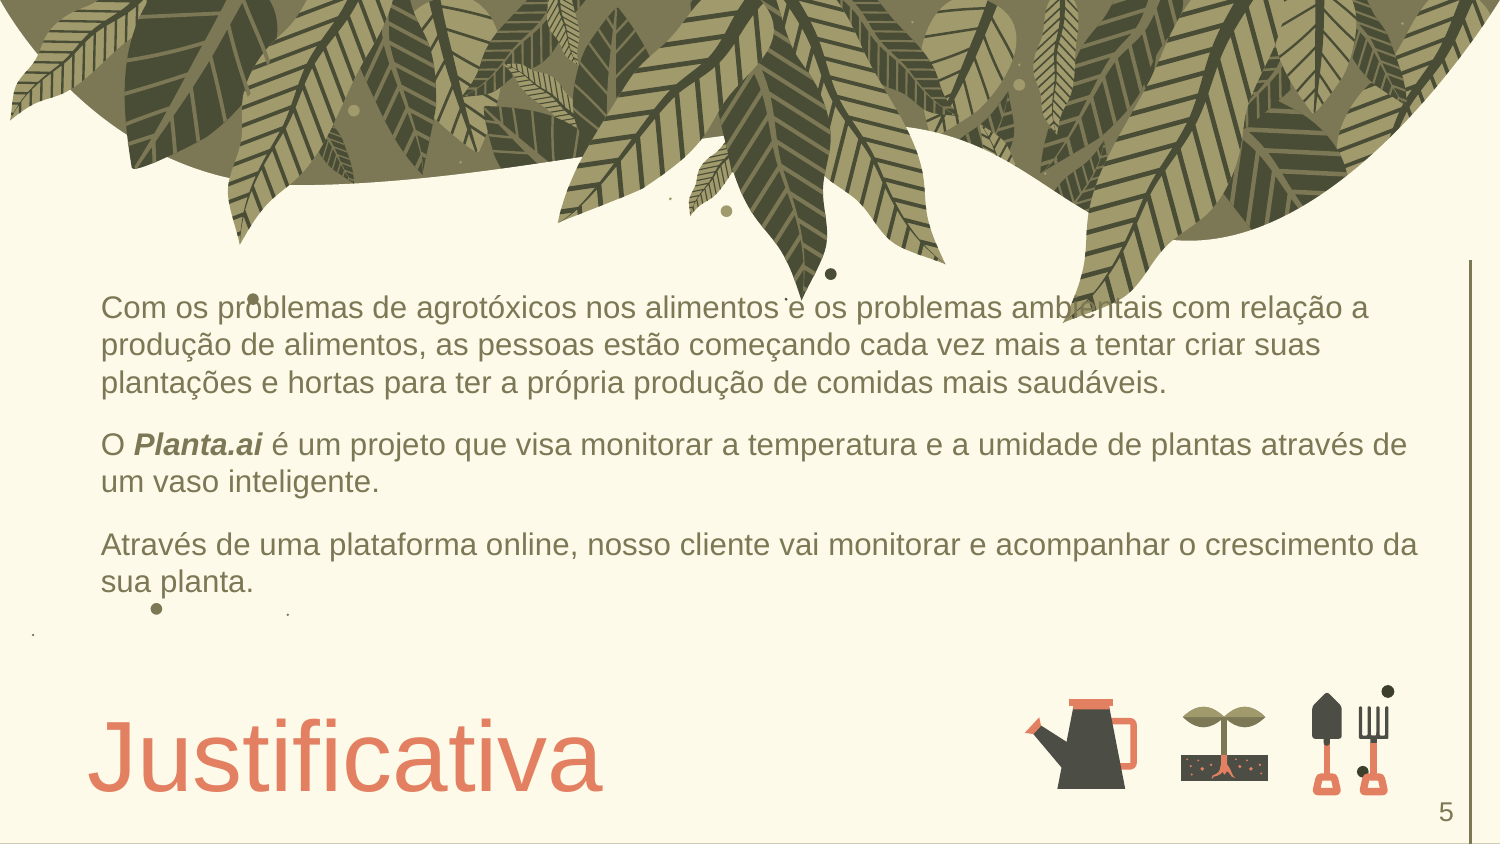

Com os problemas de agrotóxicos nos alimentos e os problemas ambientais com relação a produção de alimentos, as pessoas estão começando cada vez mais a tentar criar suas plantações e hortas para ter a própria produção de comidas mais saudáveis.
O Planta.ai é um projeto que visa monitorar a temperatura e a umidade de plantas através de um vaso inteligente.
Através de uma plataforma online, nosso cliente vai monitorar e acompanhar o crescimento da sua planta.
Justificativa

5